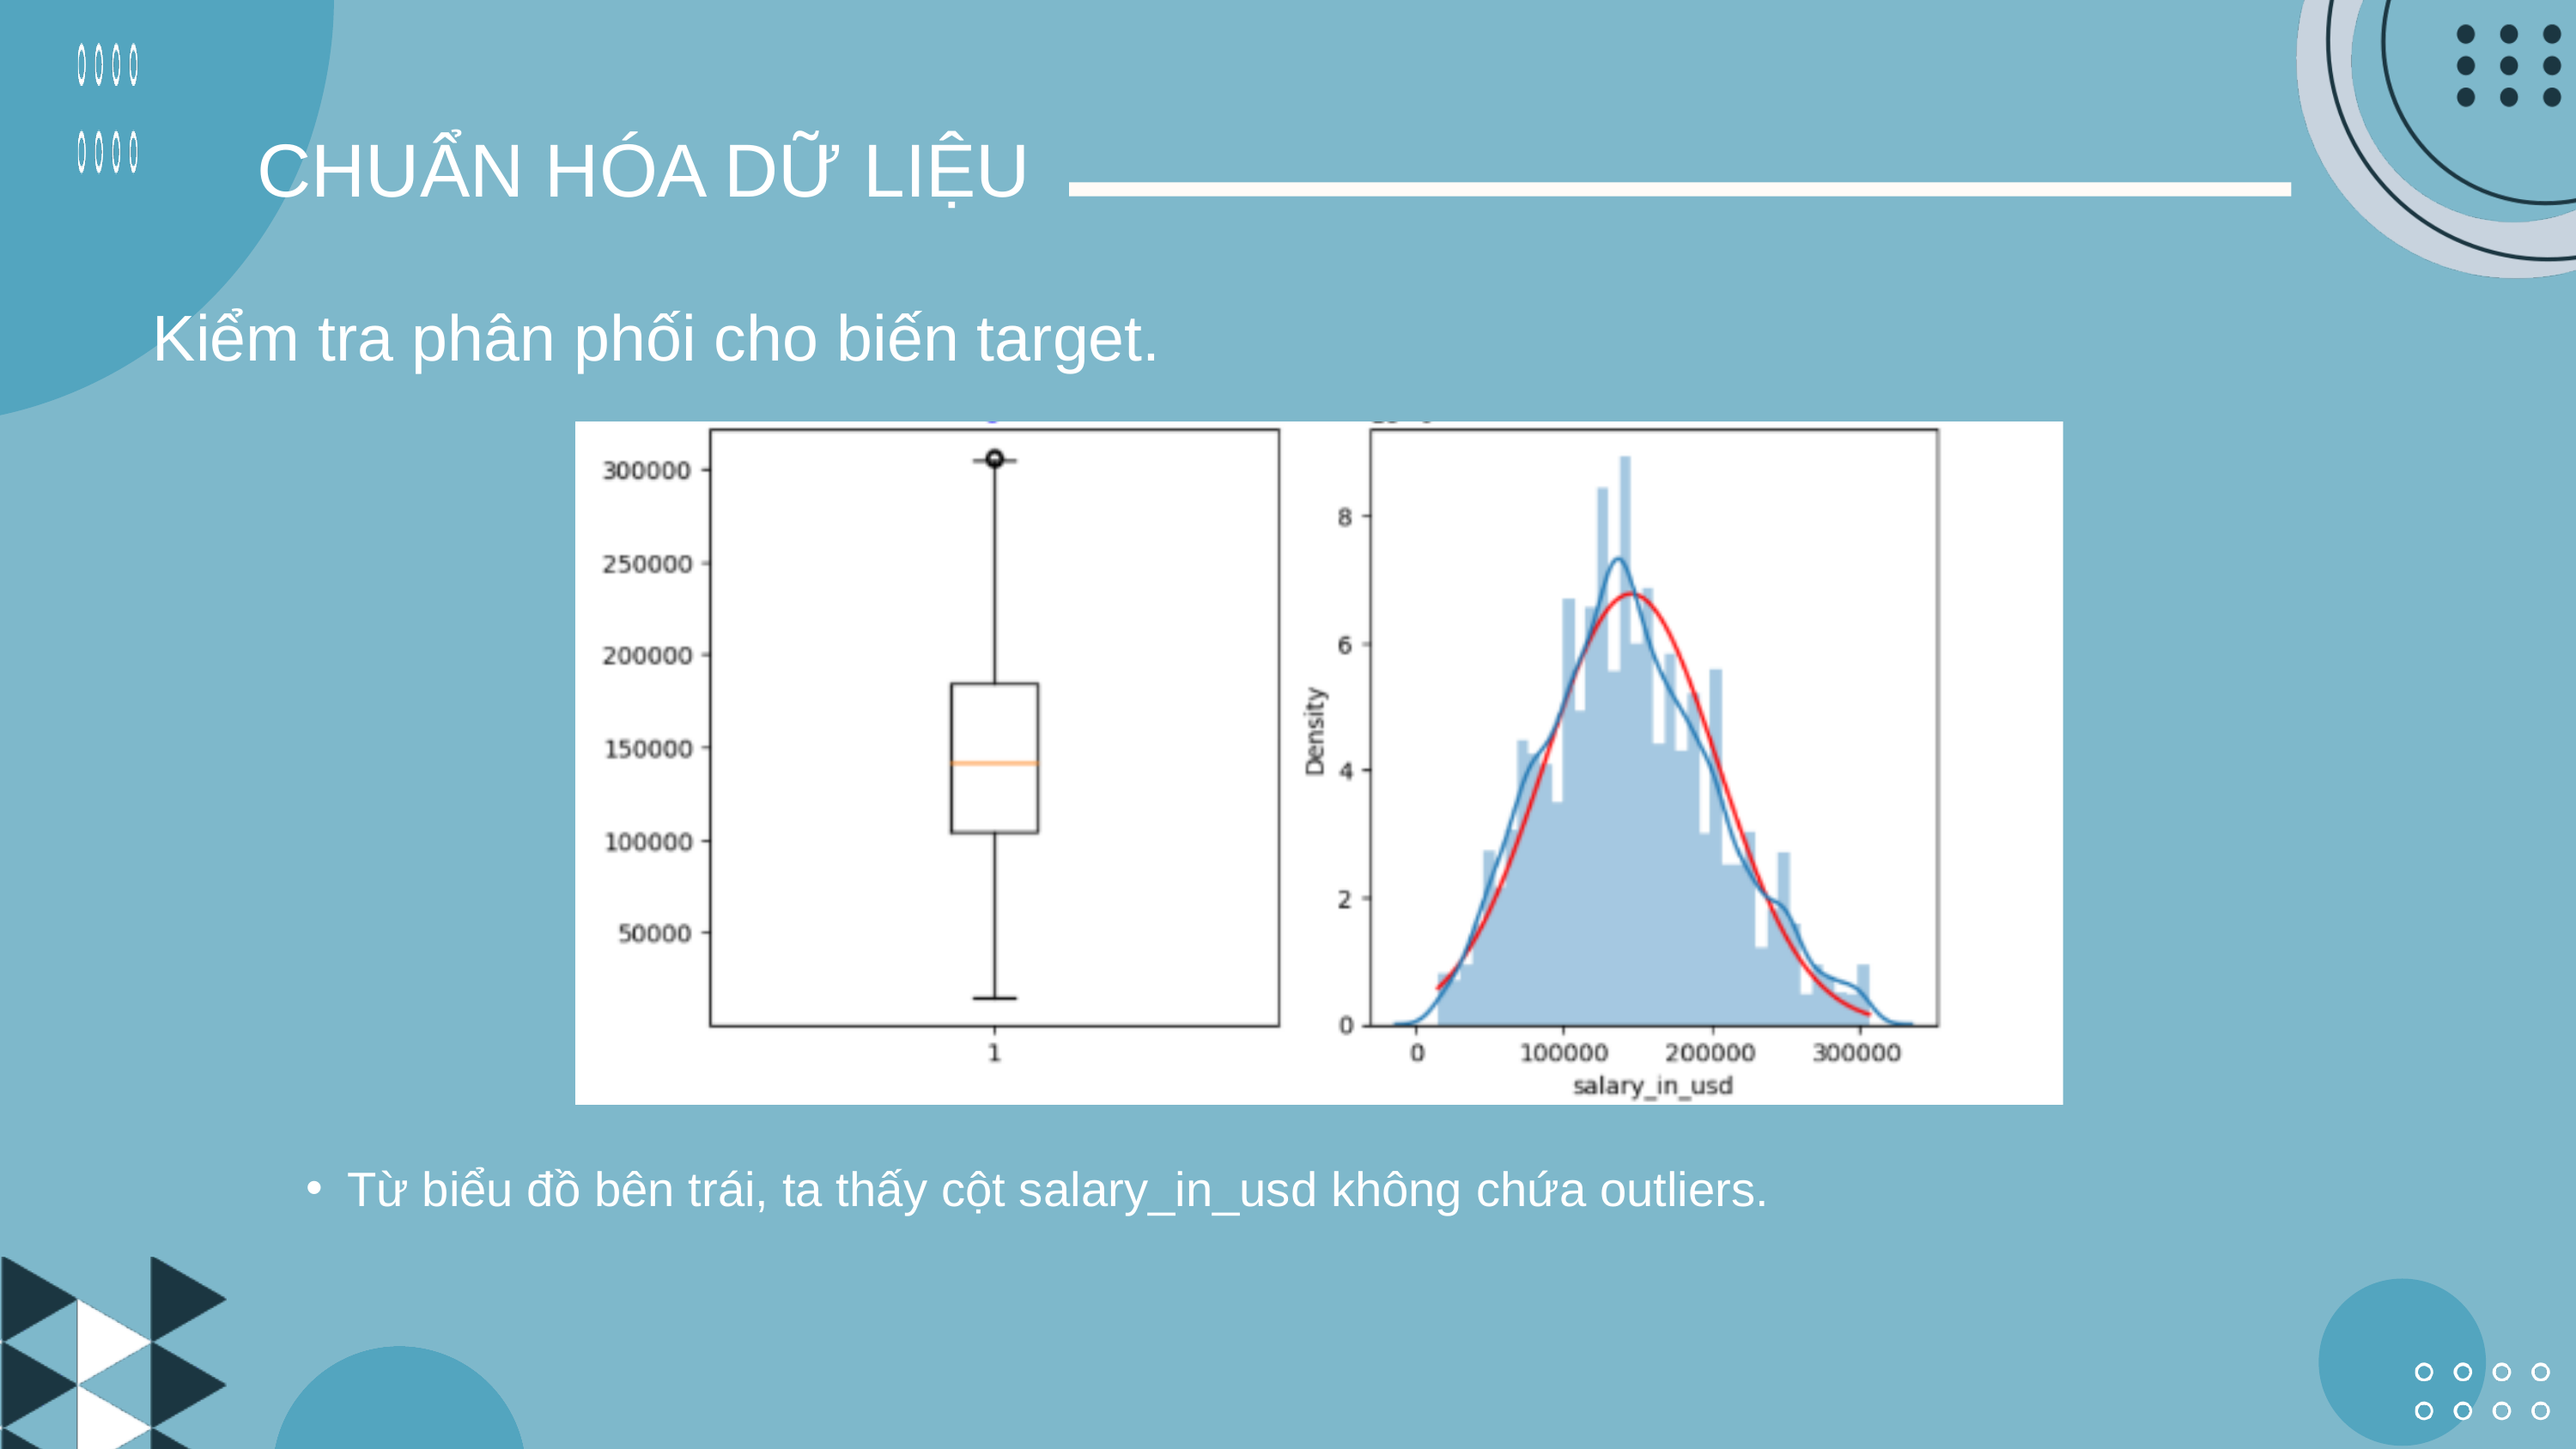

CHUẨN HÓA DỮ LIỆU

Kiểm tra phân phối cho biến target.

Từ biểu đồ bên trái, ta thấy cột salary_in_usd không chứa outliers.